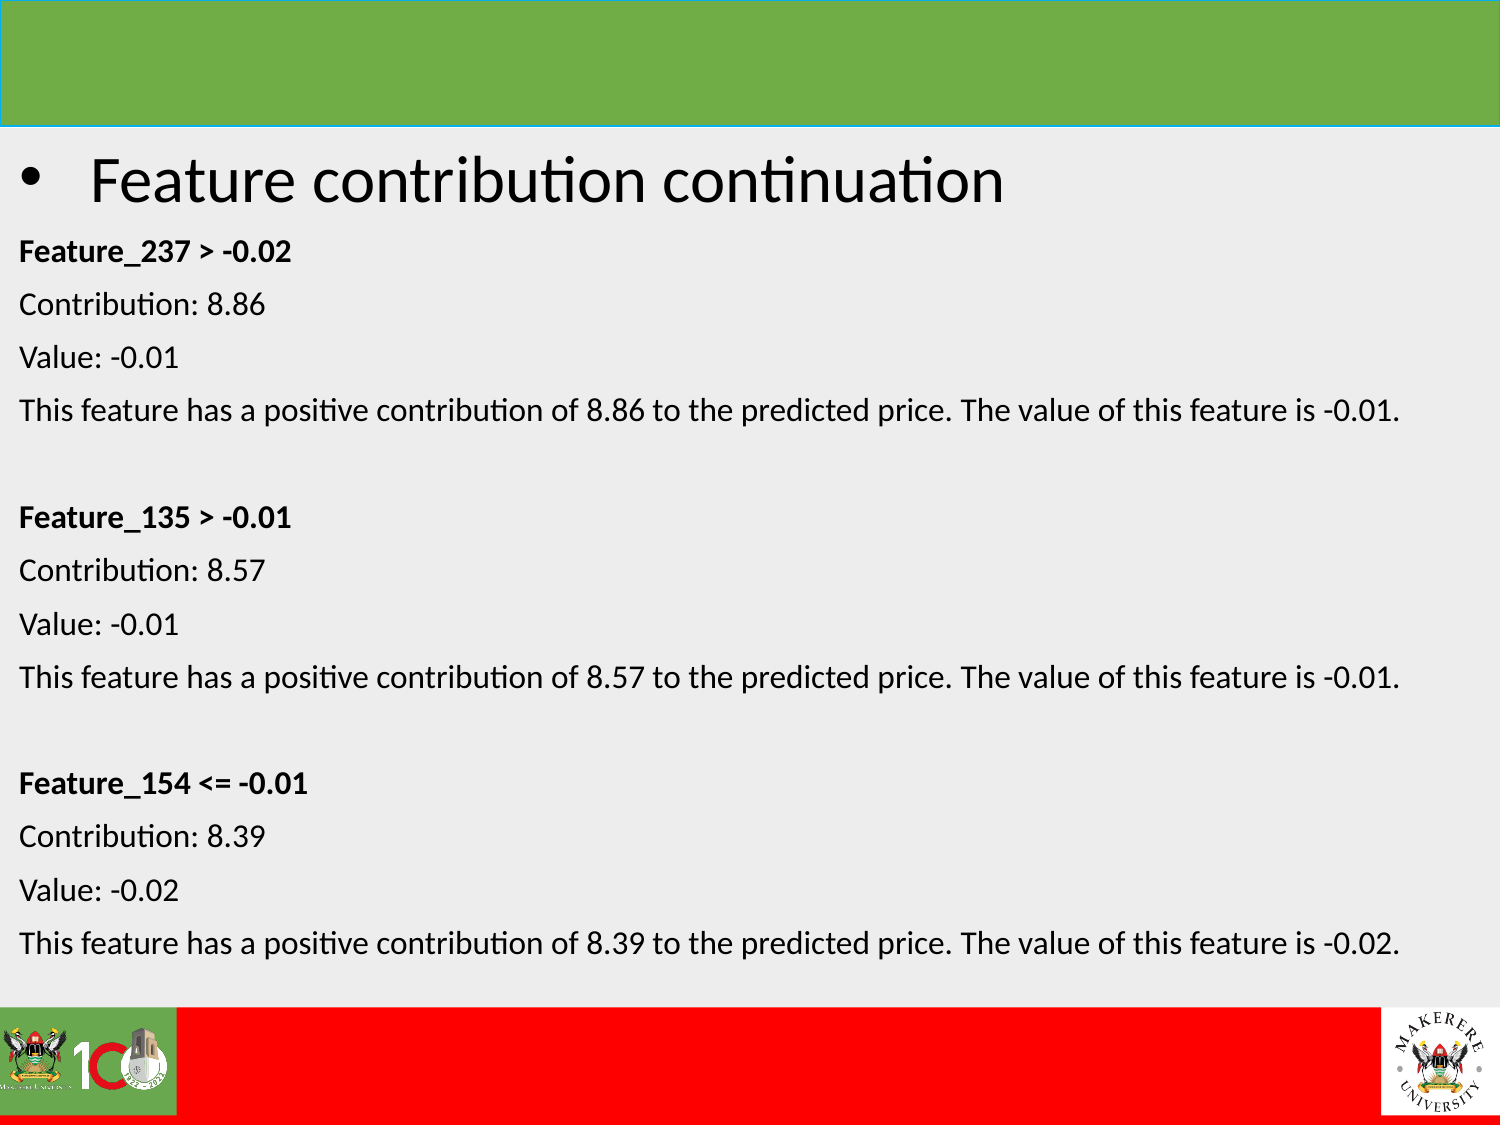

Feature contribution continuation
Feature_237 > -0.02
Contribution: 8.86
Value: -0.01
This feature has a positive contribution of 8.86 to the predicted price. The value of this feature is -0.01.

Feature_135 > -0.01
Contribution: 8.57
Value: -0.01
This feature has a positive contribution of 8.57 to the predicted price. The value of this feature is -0.01.

Feature_154 <= -0.01
Contribution: 8.39
Value: -0.02
This feature has a positive contribution of 8.39 to the predicted price. The value of this feature is -0.02.